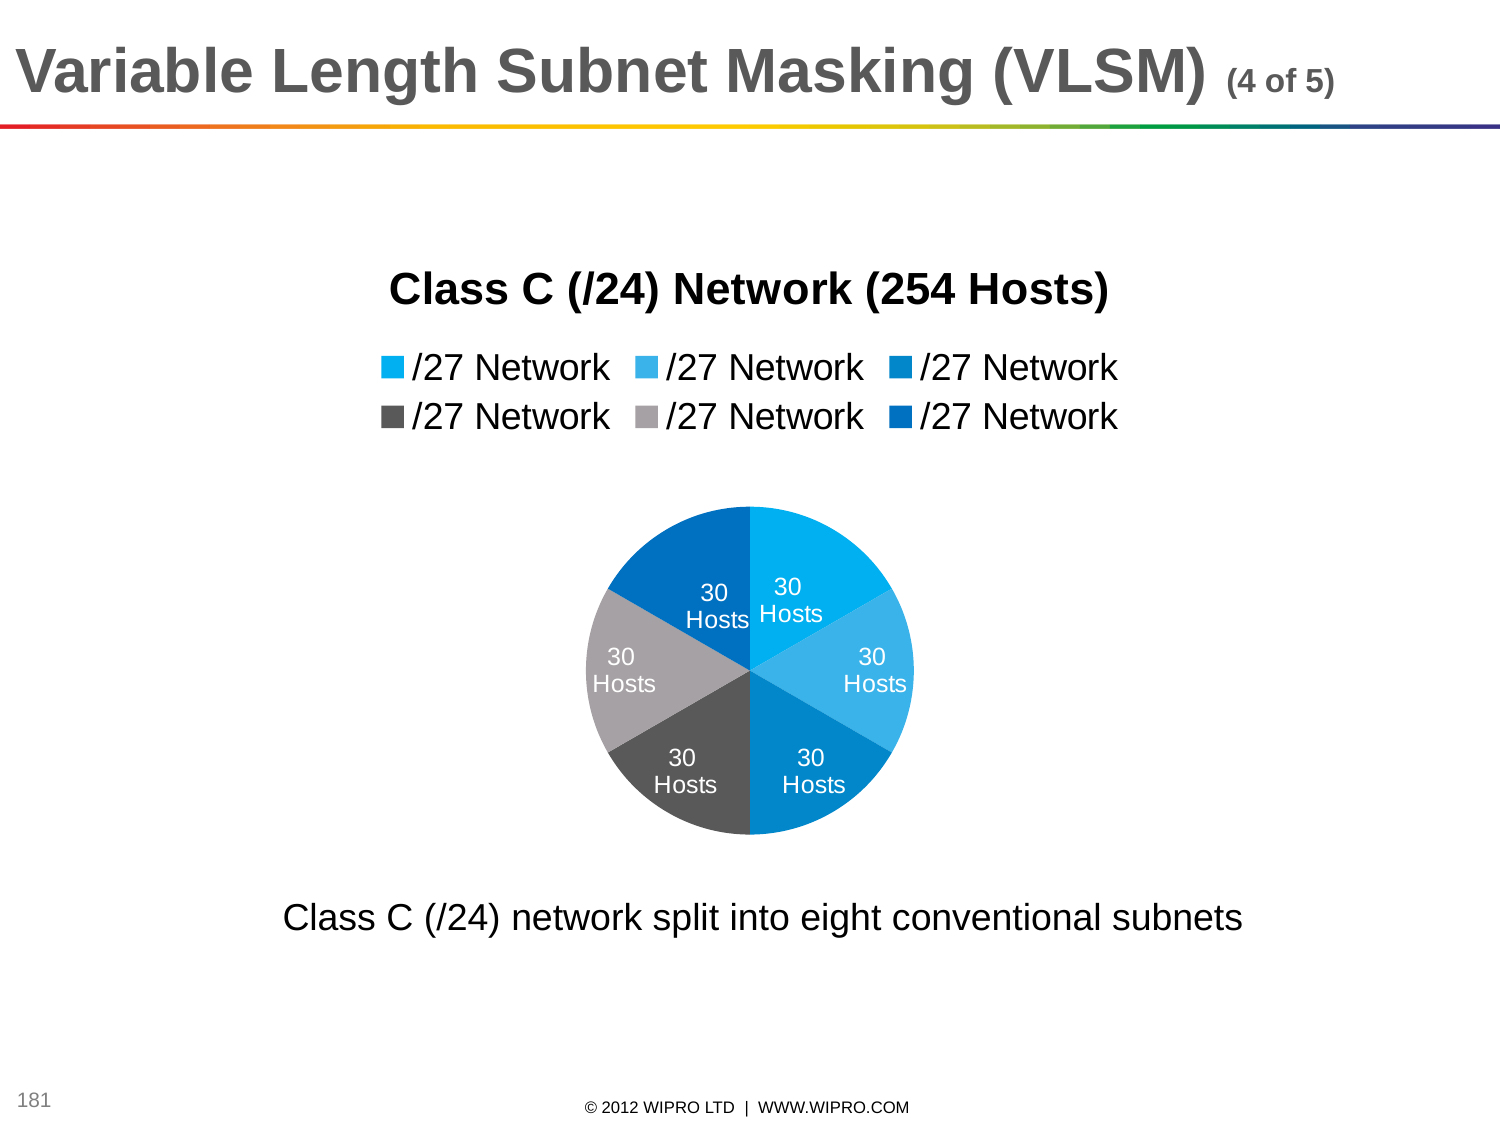

# Variable Length Subnet Masking (VLSM) (4 of 5)

### Chart: Class C (/24) Network (254 Hosts)

| Category | Column1 |
|---|---|
| /27 Network | 30.0 |
| /27 Network | 30.0 |
| /27 Network | 30.0 |
| /27 Network | 30.0 |
| /27 Network | 30.0 |
| /27 Network | 30.0 |
Class C (/24) network split into eight conventional subnets